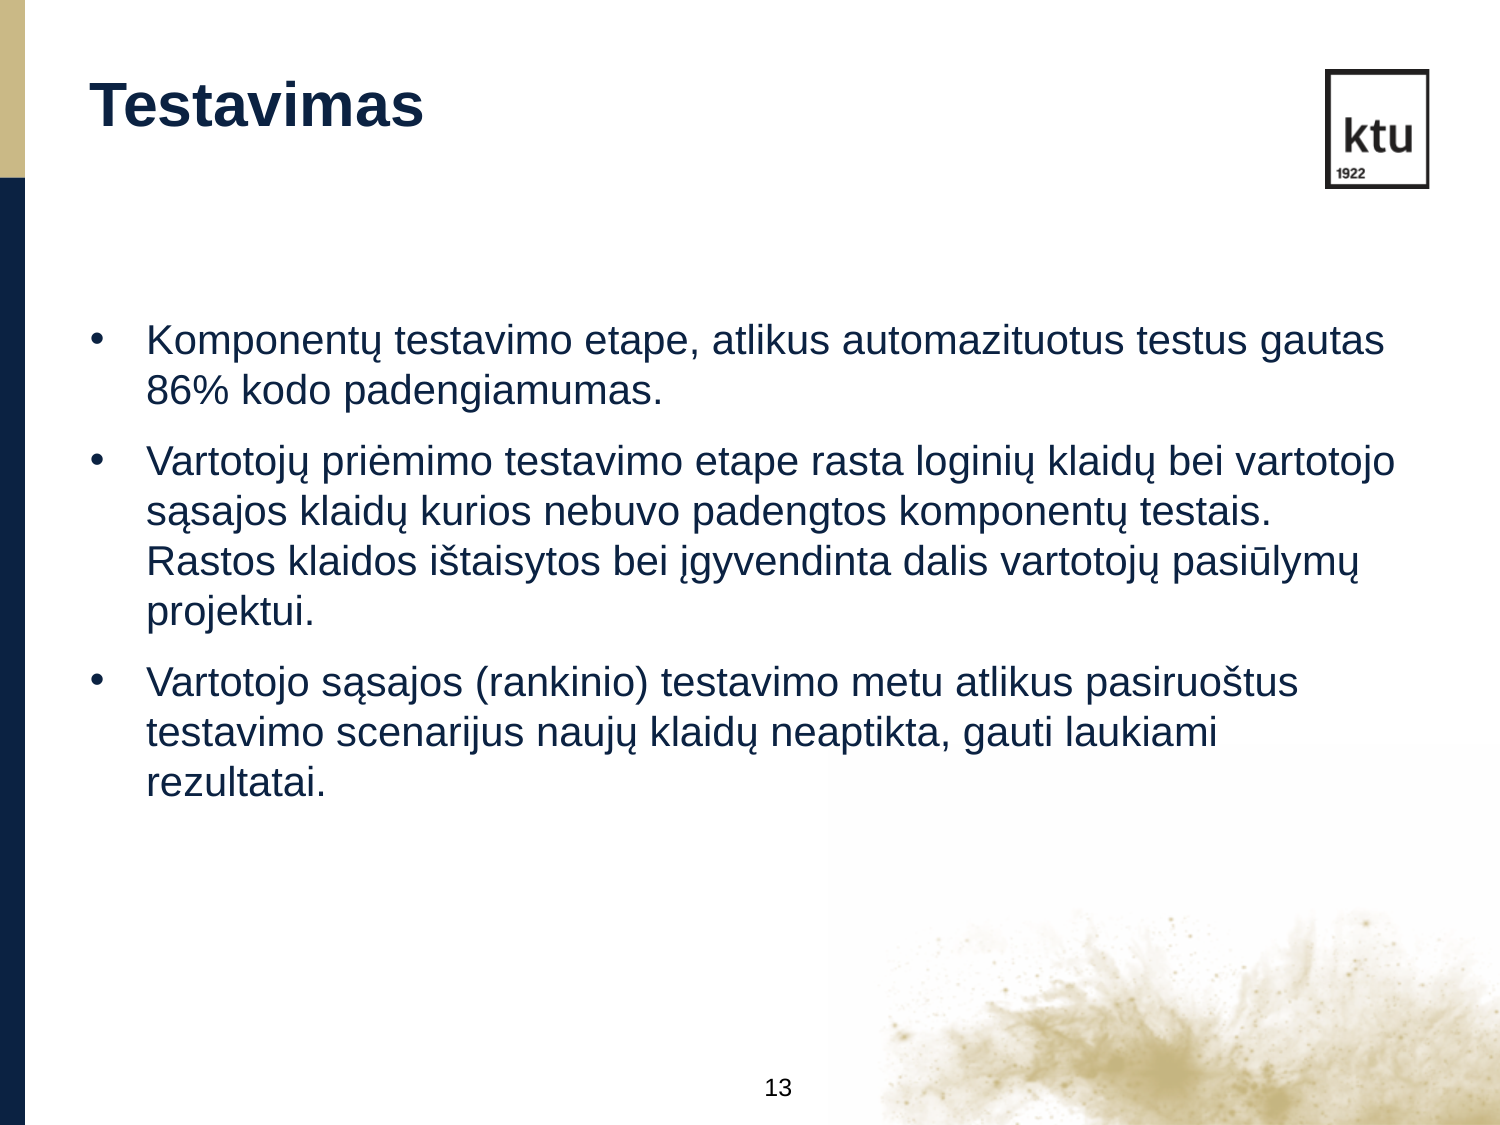

Testavimas
Komponentų testavimo etape, atlikus automazituotus testus gautas 86% kodo padengiamumas.
Vartotojų priėmimo testavimo etape rasta loginių klaidų bei vartotojo sąsajos klaidų kurios nebuvo padengtos komponentų testais. Rastos klaidos ištaisytos bei įgyvendinta dalis vartotojų pasiūlymų projektui.
Vartotojo sąsajos (rankinio) testavimo metu atlikus pasiruoštus testavimo scenarijus naujų klaidų neaptikta, gauti laukiami rezultatai.